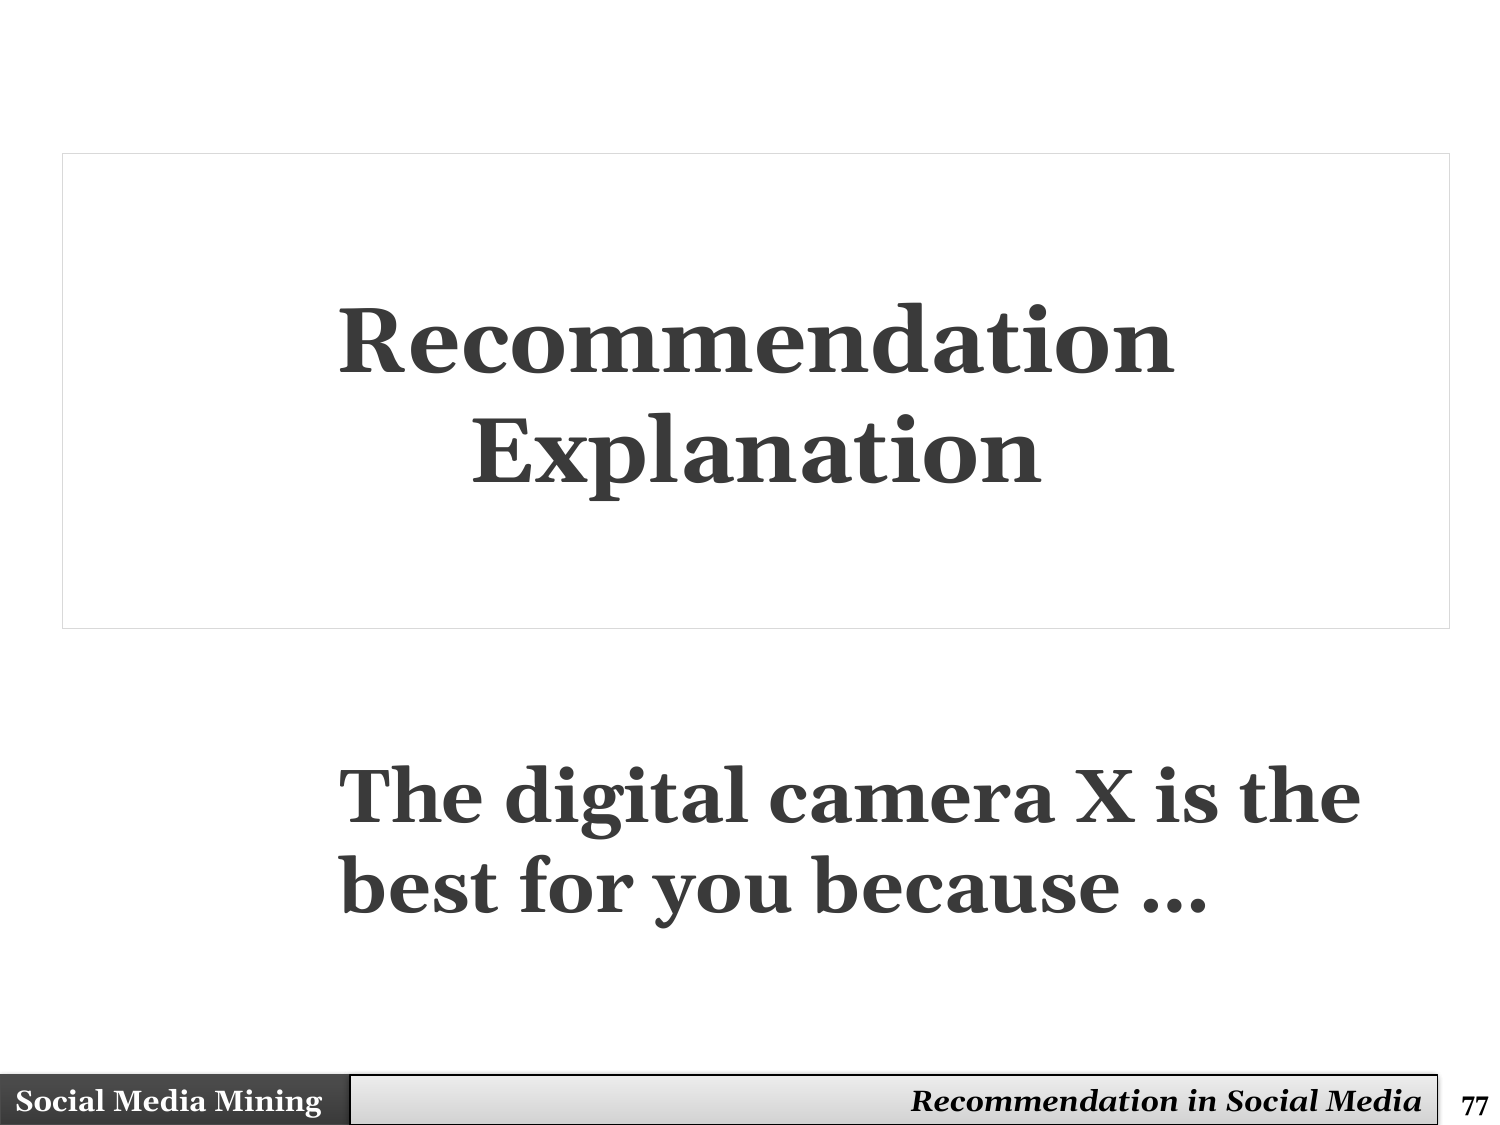

# Recommendation Explanation
The digital camera X is the best for you because …